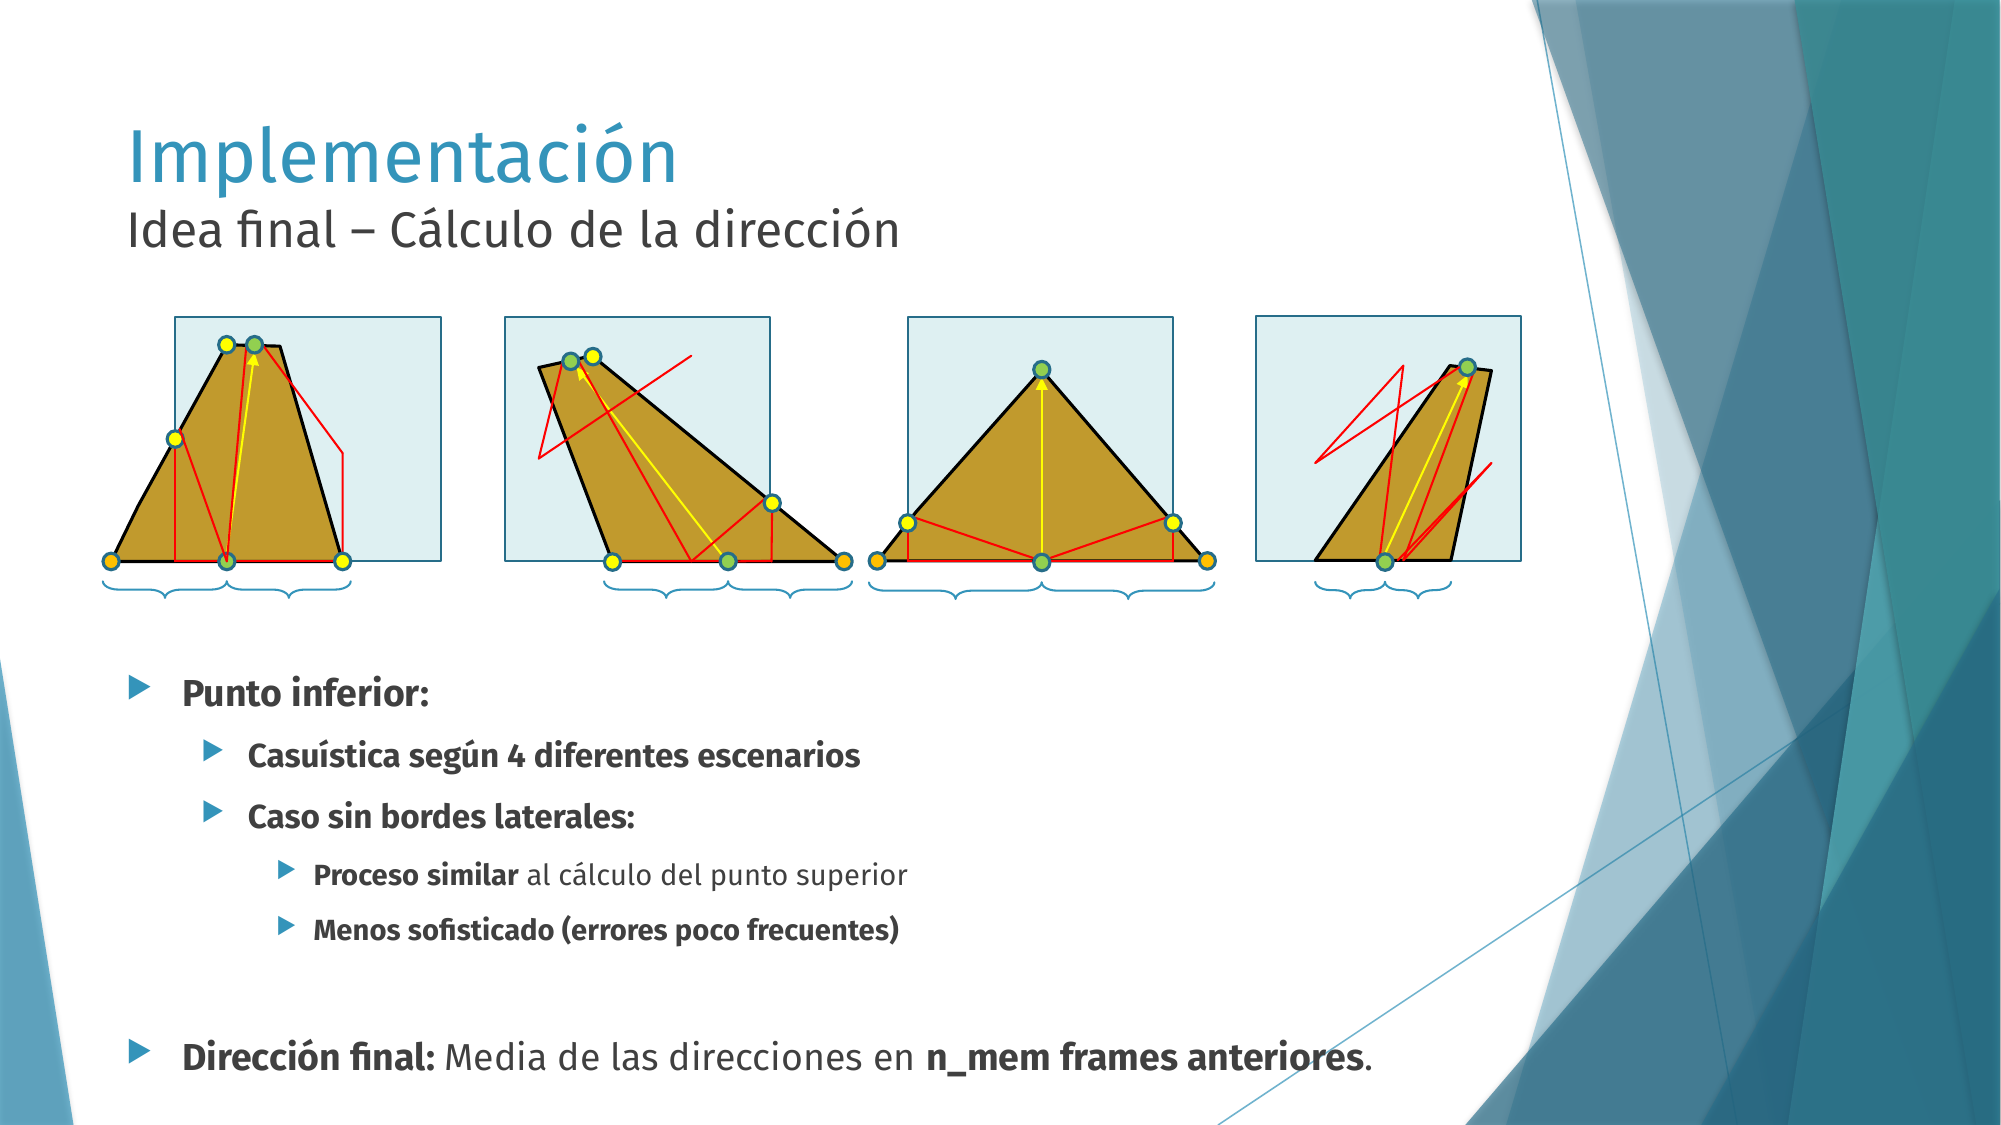

# Implementación Idea final – Cálculo de la dirección

Punto inferior:
Casuística según 4 diferentes escenarios
Caso sin bordes laterales:
Proceso similar al cálculo del punto superior
Menos sofisticado (errores poco frecuentes)

Dirección final: Media de las direcciones en n_mem frames anteriores.